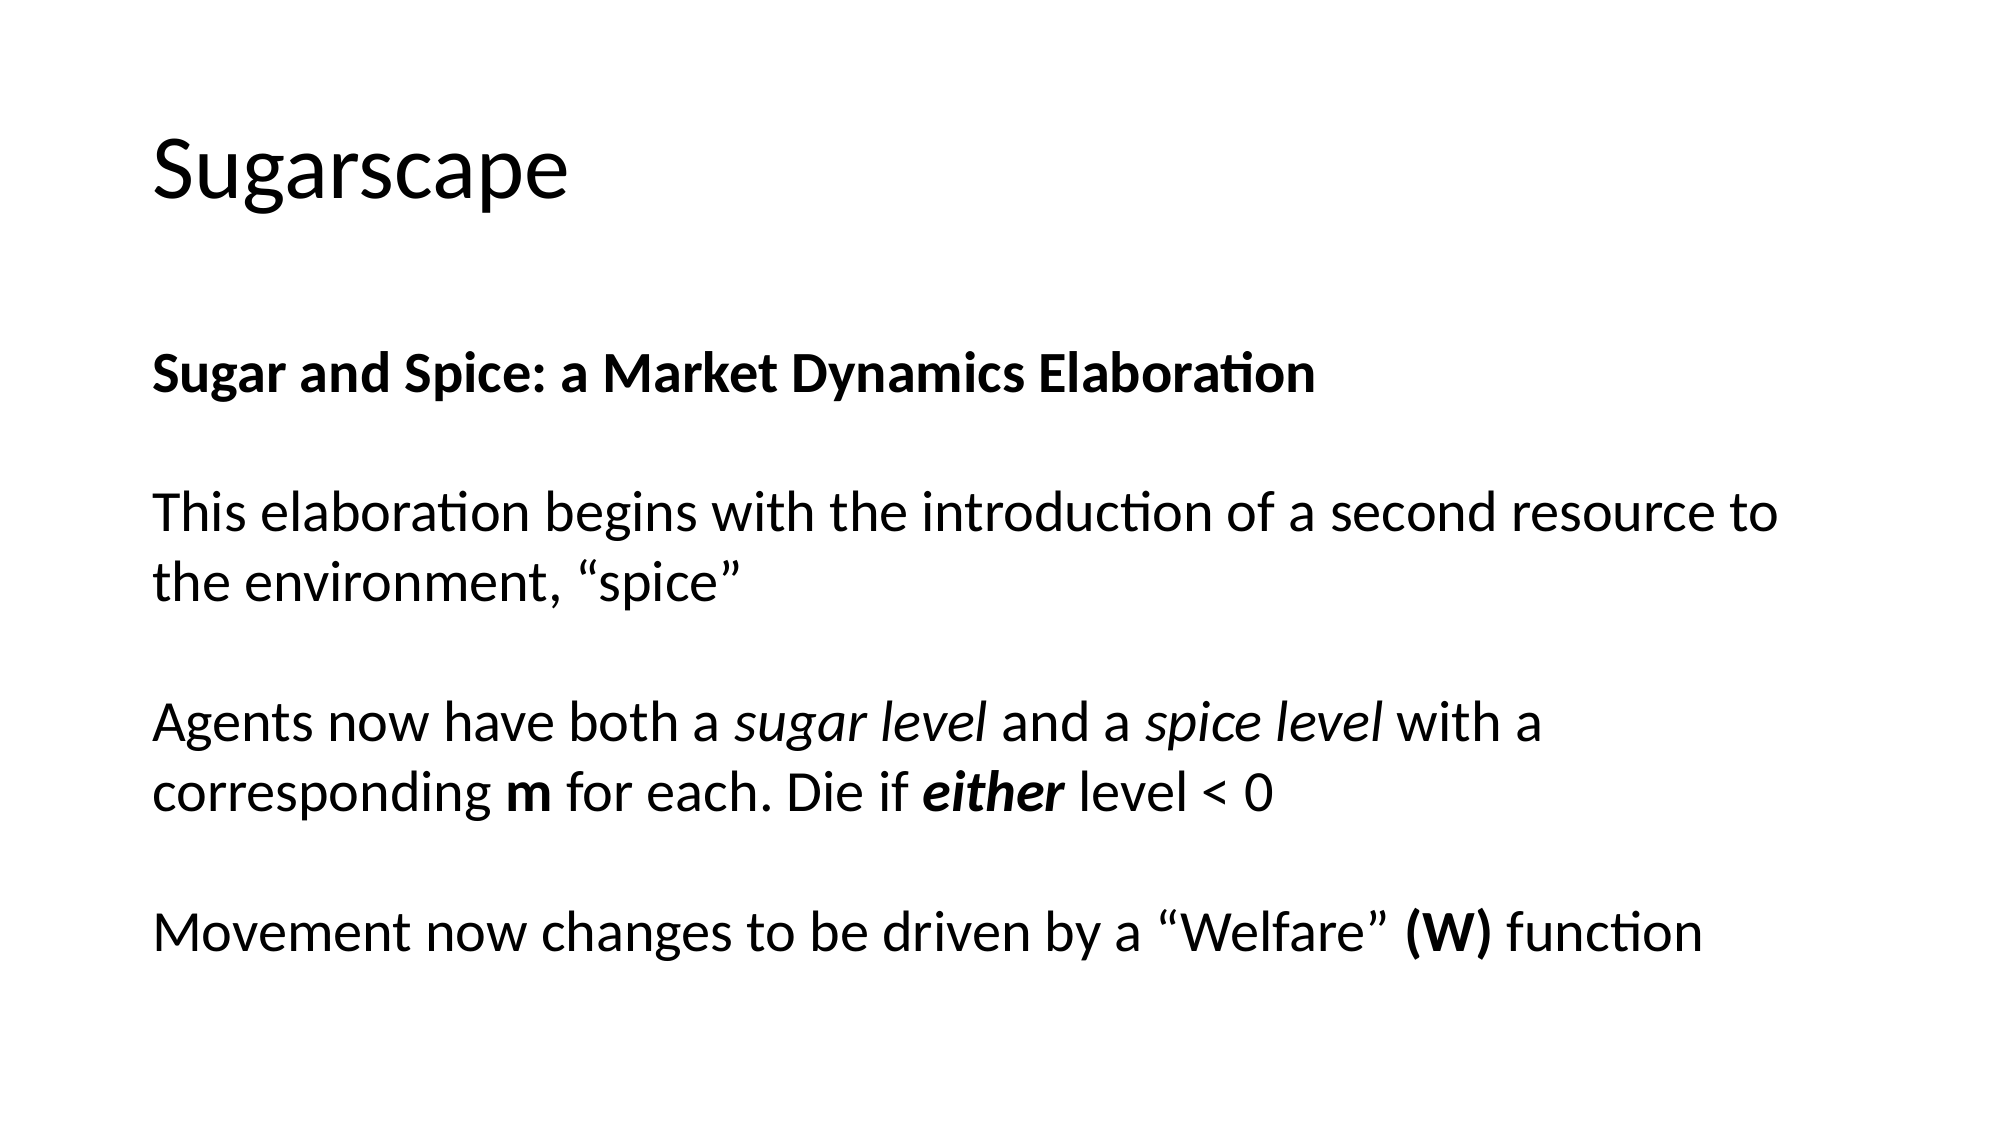

# Sugarscape

Sugar and Spice: a Market Dynamics Elaboration

This elaboration begins with the introduction of a second resource to the environment, “spice”

Agents now have both a sugar level and a spice level with a corresponding m for each. Die if either level < 0

Movement now changes to be driven by a “Welfare” (W) function